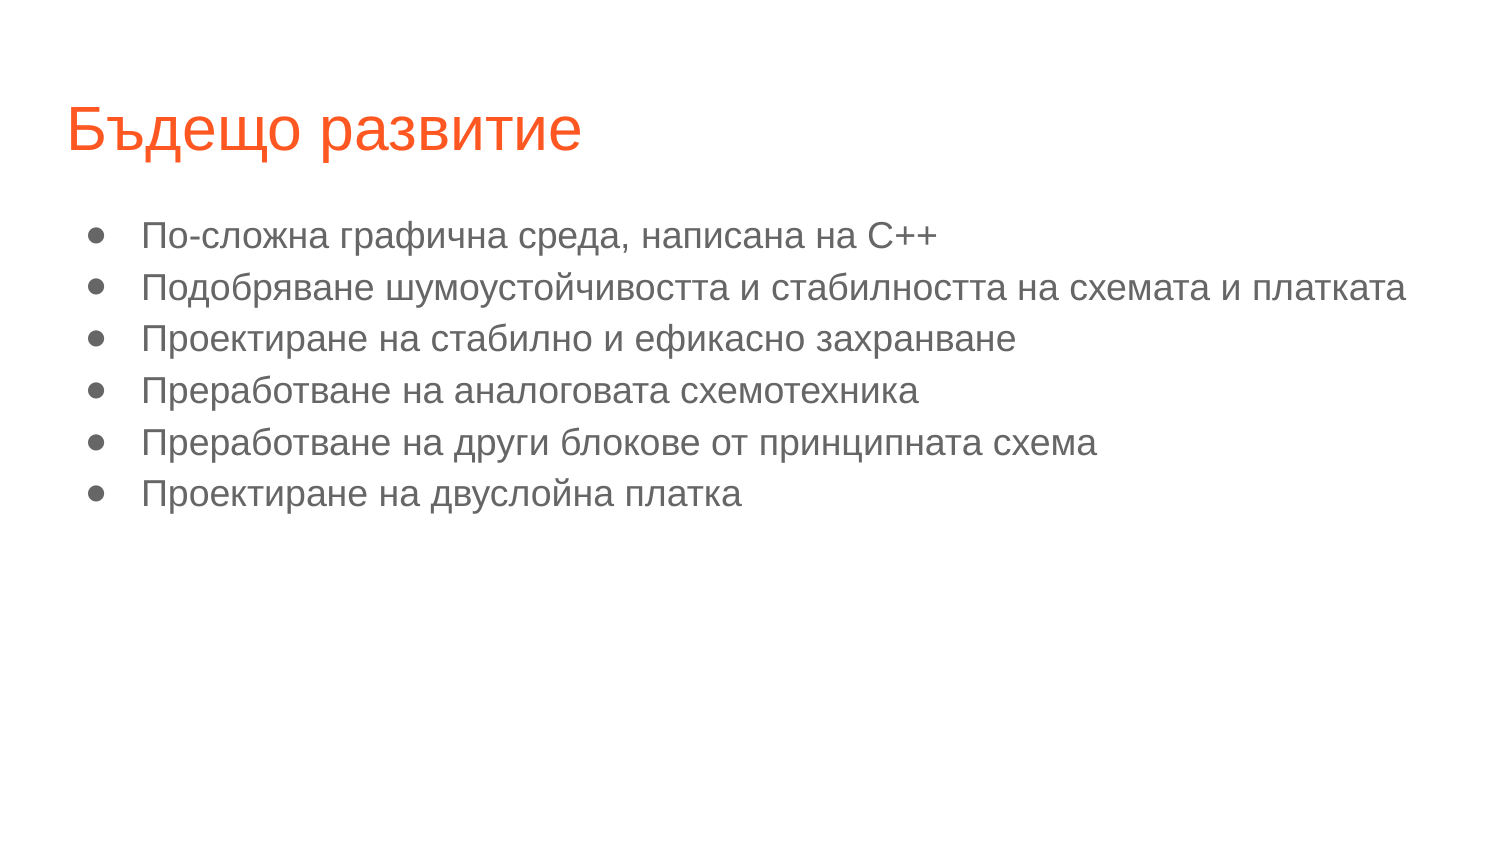

# Бъдещо развитие
По-сложна графична среда, написана на C++
Подобряване шумоустойчивостта и стабилността на схемата и платката
Проектиране на стабилно и ефикасно захранване
Преработване на аналоговата схемотехника
Преработване на други блокове от принципната схема
Проектиране на двуслойна платка